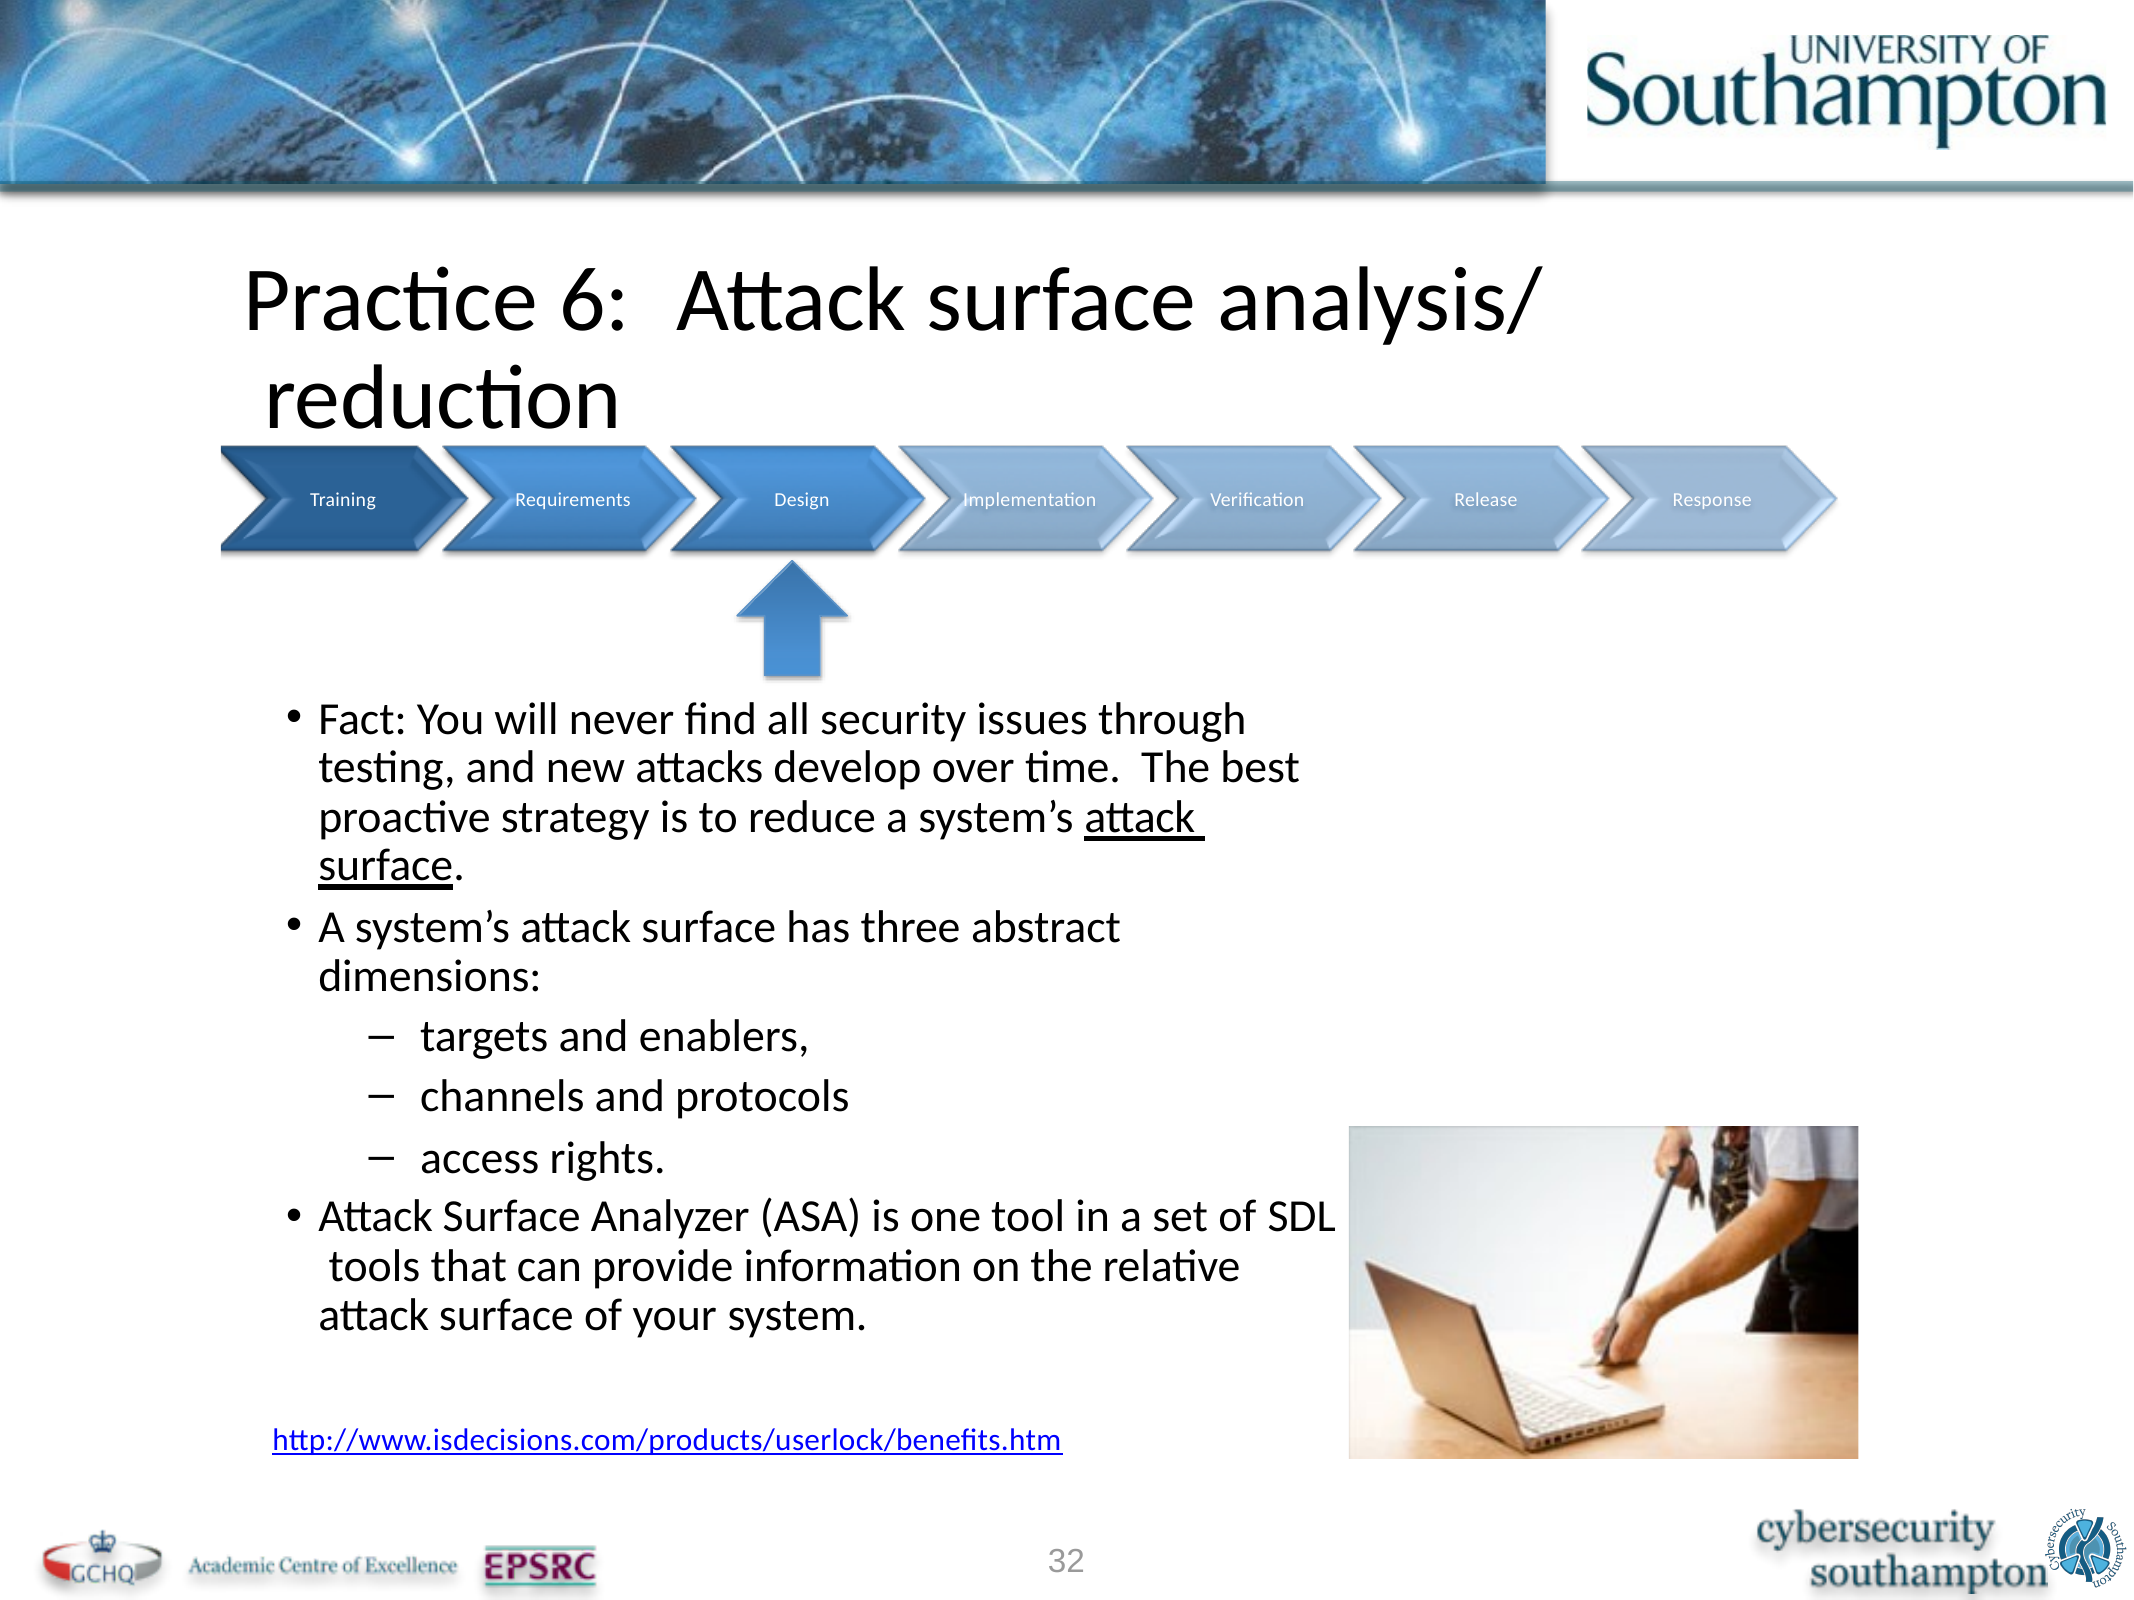

# Practice 6:	Attack surface analysis/  reduction

Training	Requirements	Design	Implementation	Veriﬁcation	Release
Response

Fact: You will never ﬁnd all security issues through  testing, and new attacks develop over time.  The best
proactive strategy is to reduce a system’s attack  surface.
A system’s attack surface has three abstract  dimensions:
targets and enablers,
channels and protocols
access rights.
Attack Surface Analyzer (ASA) is one tool in a set of SDL  tools that can provide information on the relative  attack surface of your system.

http://www.isdecisions.com/products/userlock/beneﬁts.htm

32